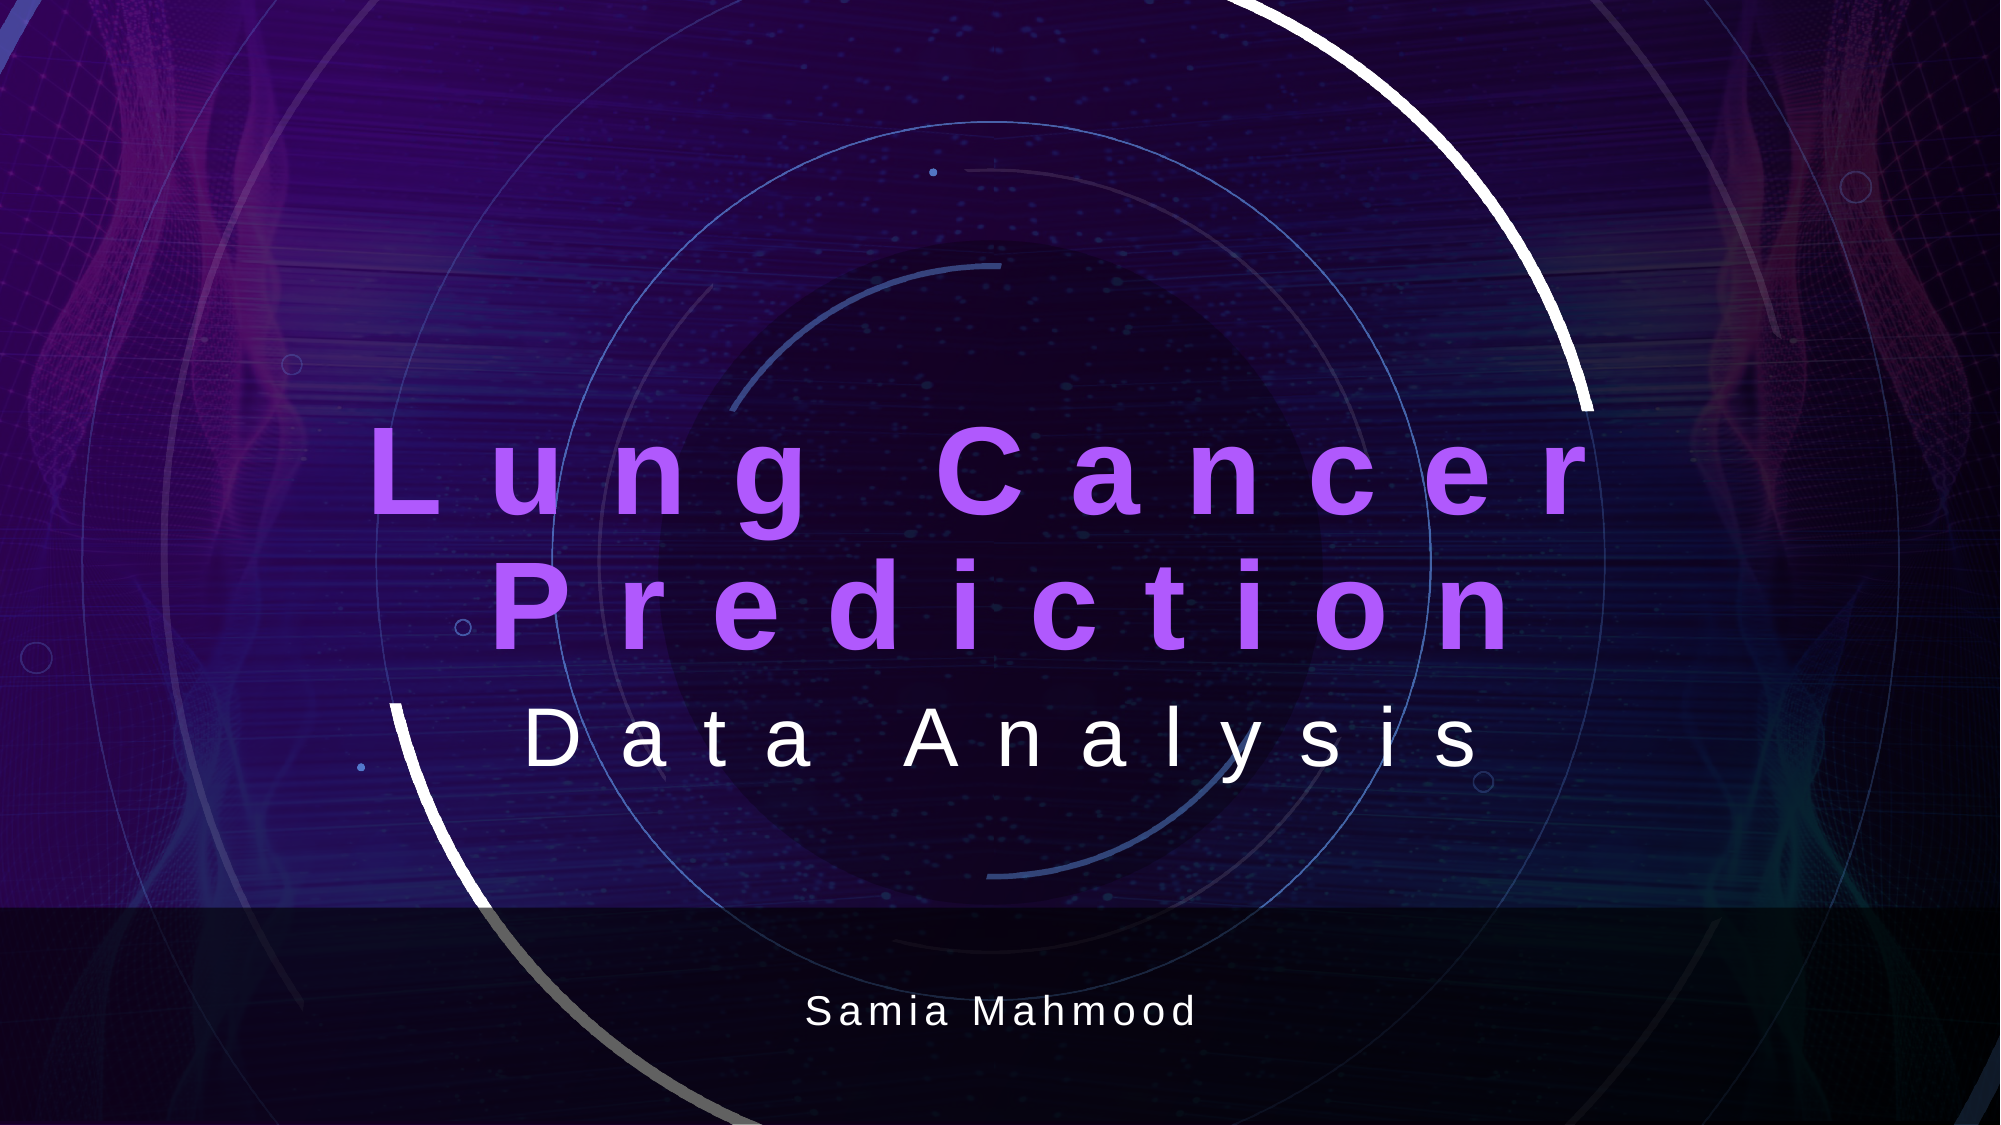

# Lung Cancer Prediction
Data Analysis
Samia Mahmood